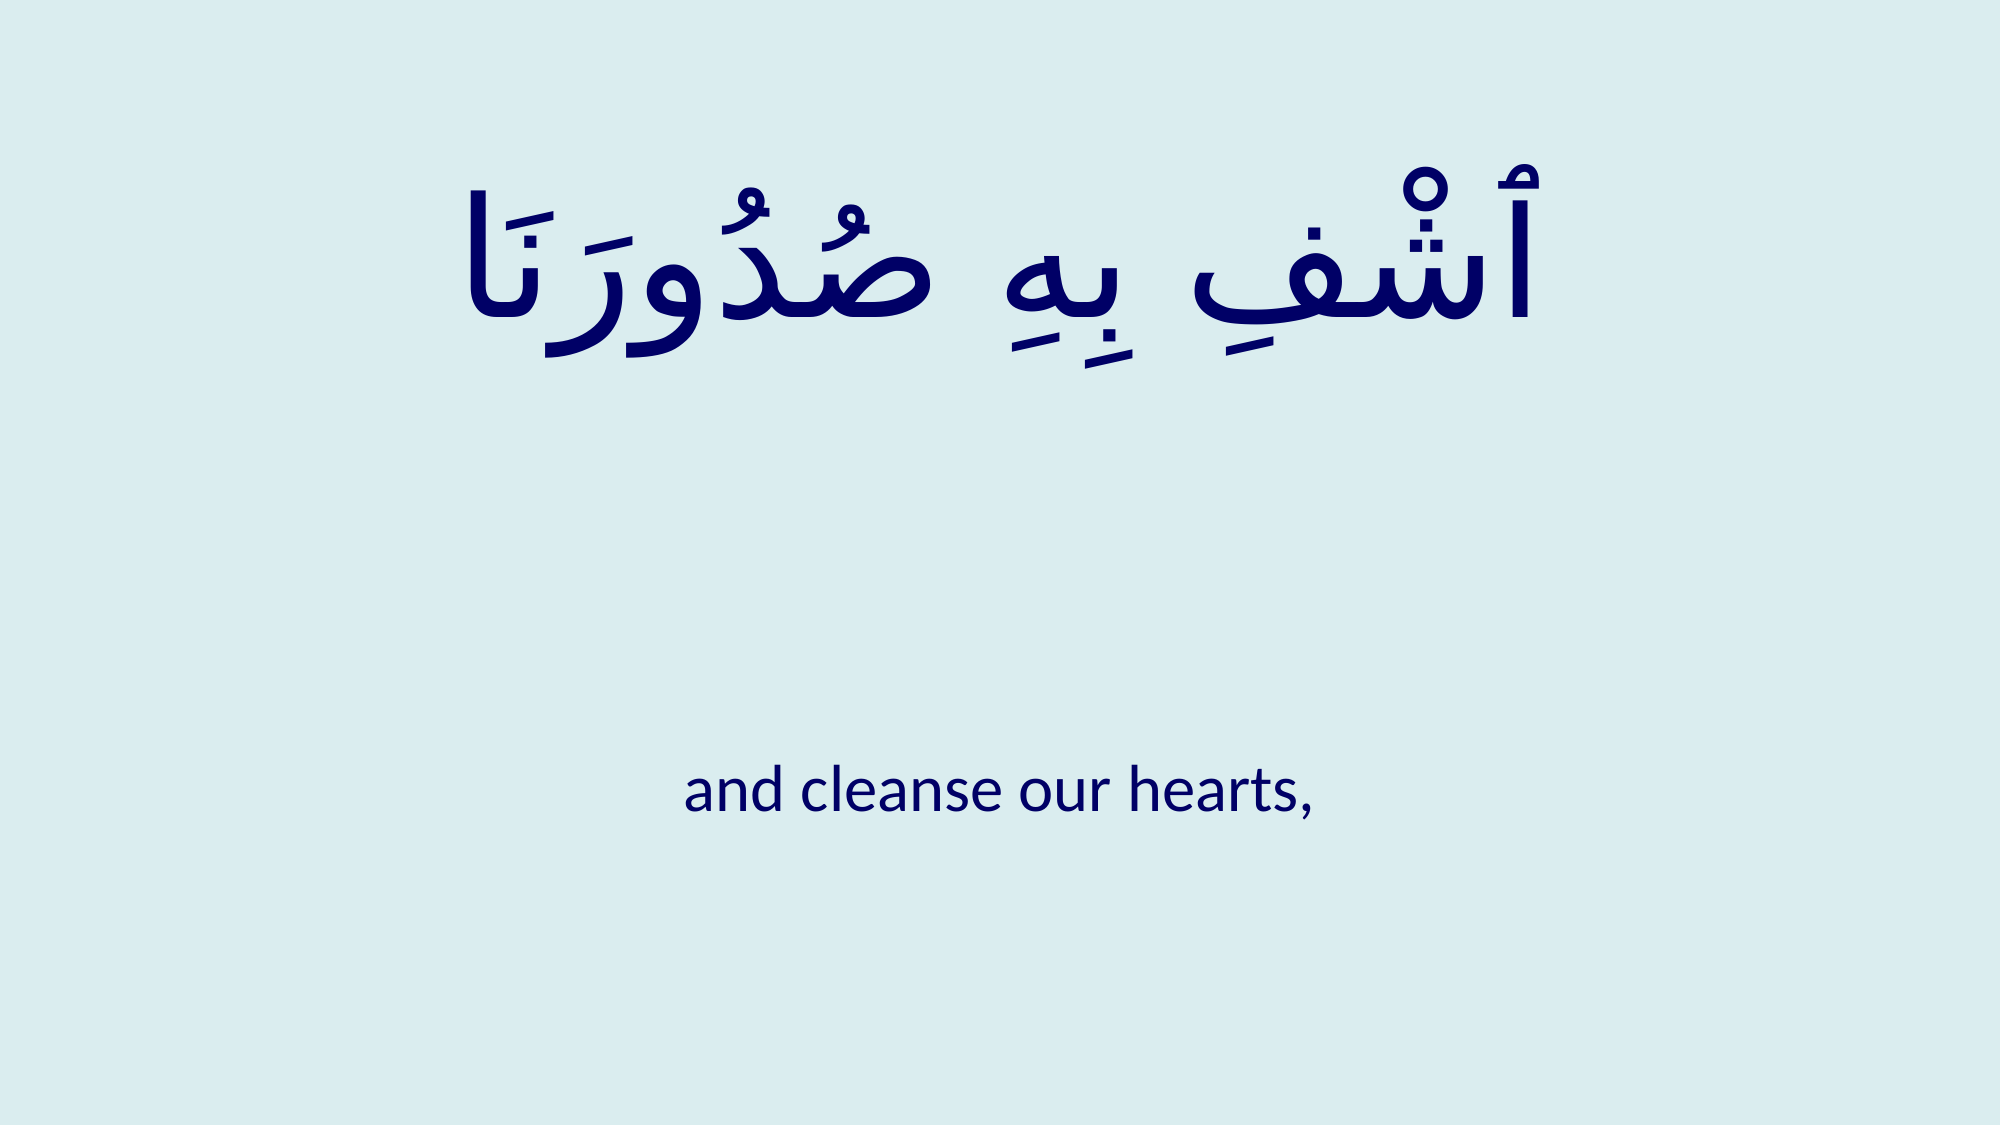

# ٱشْفِ بِهِ صُدُورَنَا
and cleanse our hearts,